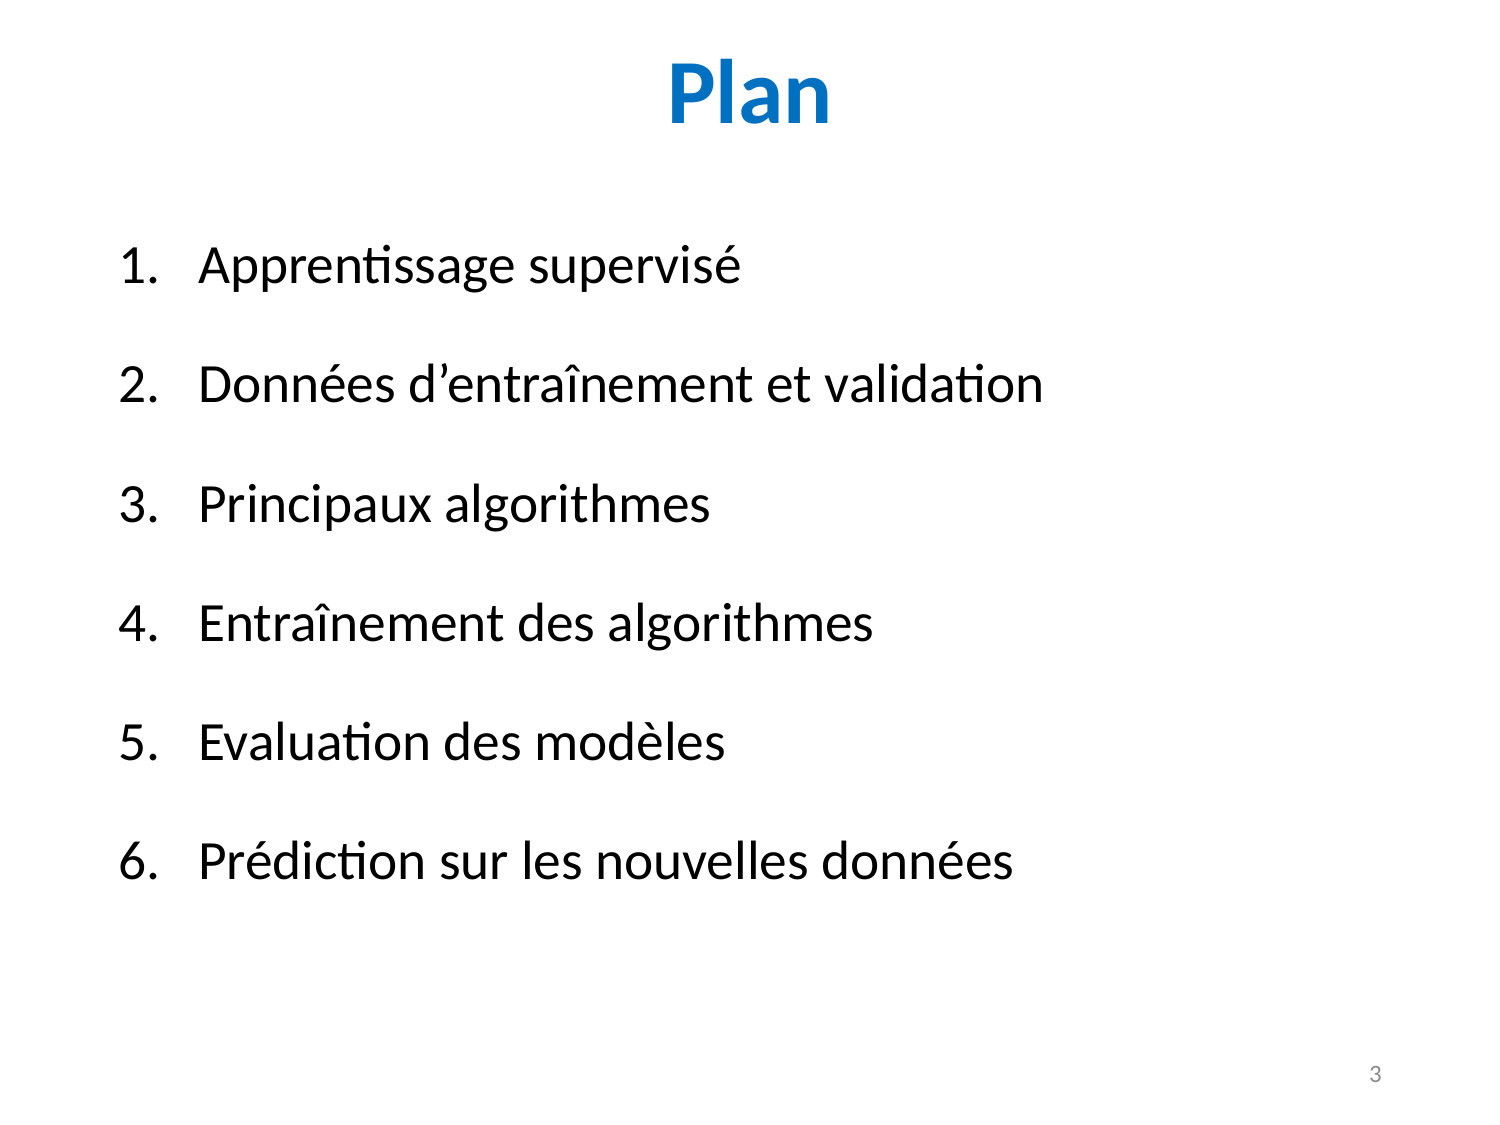

# Plan
Apprentissage supervisé
Données d’entraînement et validation
Principaux algorithmes
Entraînement des algorithmes
Evaluation des modèles
Prédiction sur les nouvelles données

3